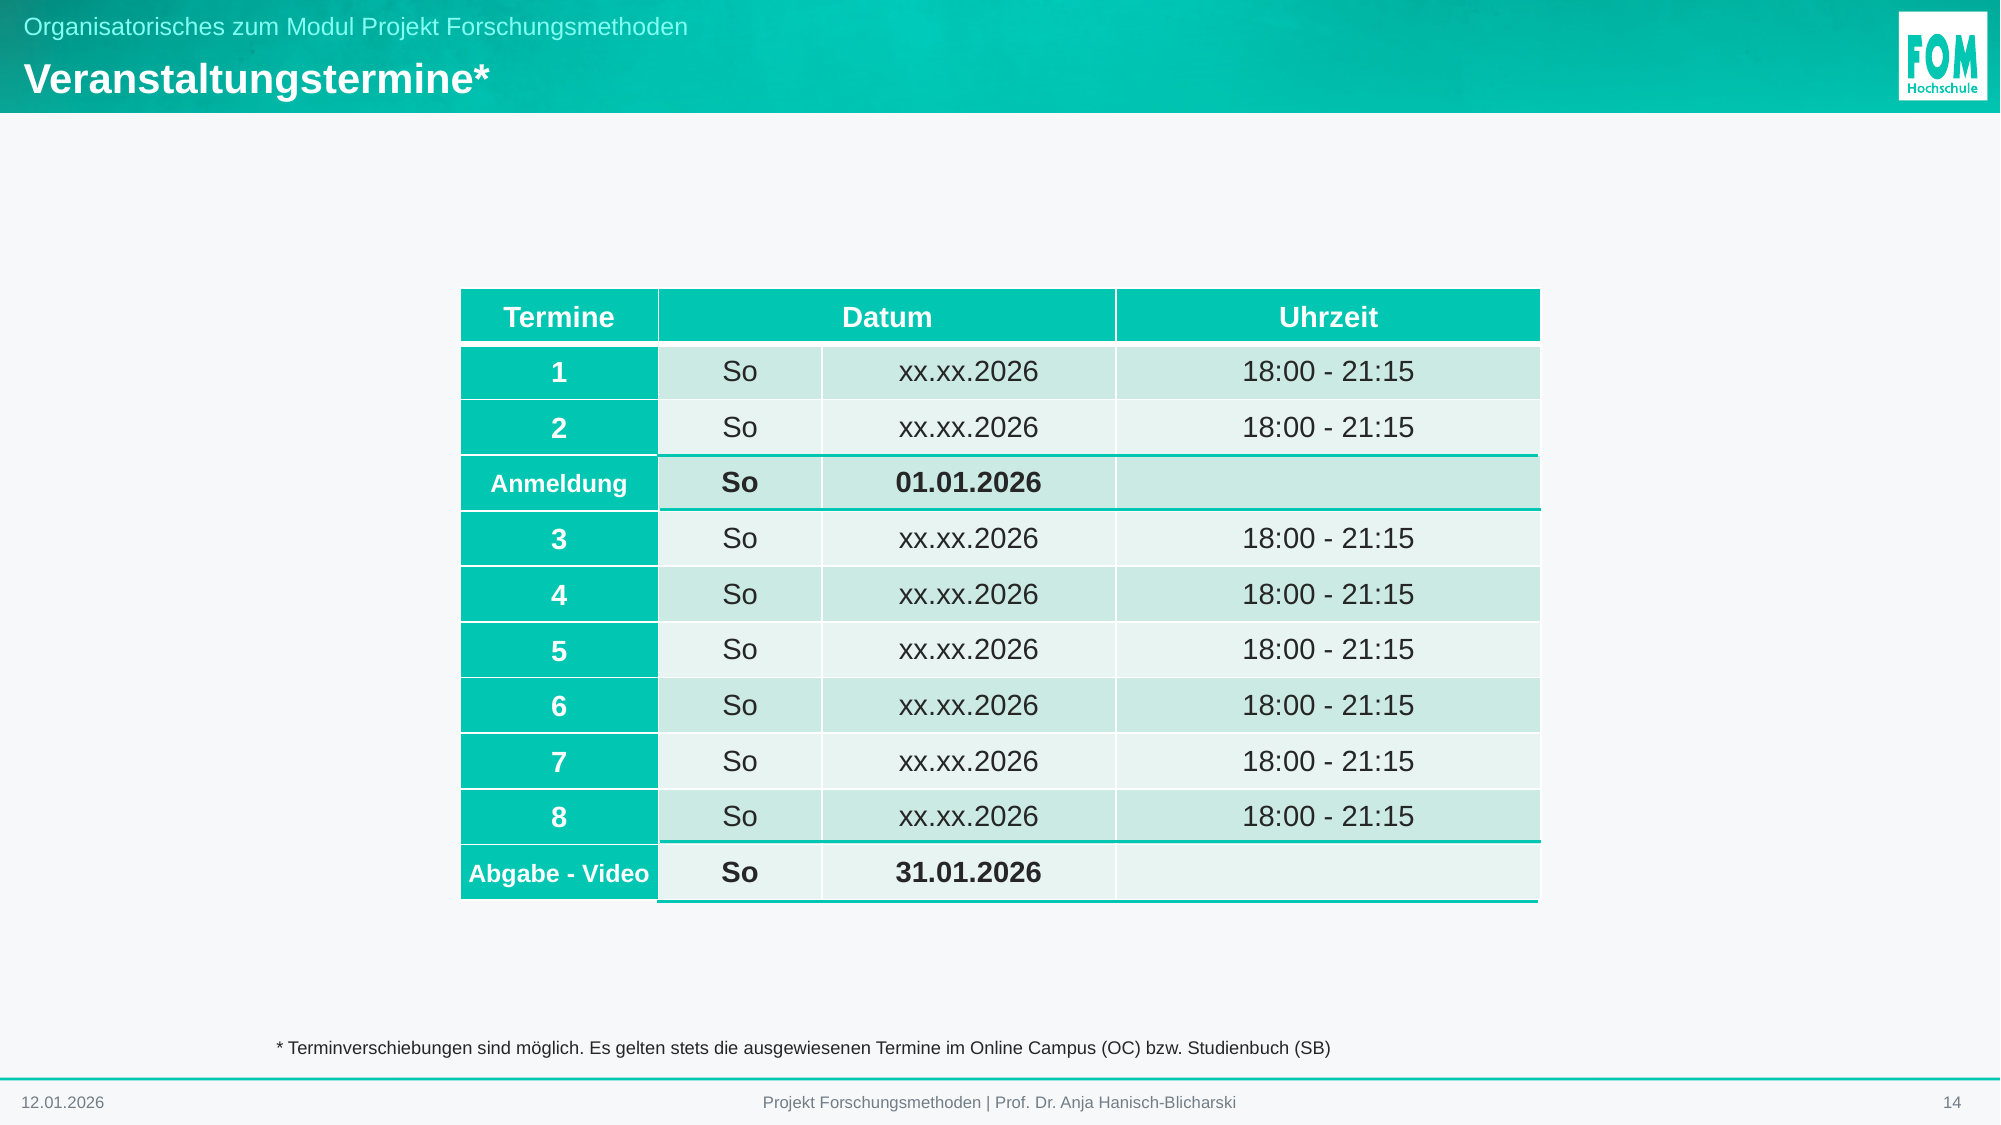

# Organisatorisches zum Modul Projekt Forschungsmethoden
Individuell
anpassbar
Veranstaltungstermine*
| Termine | Datum |  | Uhrzeit |
| --- | --- | --- | --- |
| 1 | So | xx.xx.2026 | 18:00 - 21:15 |
| 2 | So | xx.xx.2026 | 18:00 - 21:15 |
| Anmeldung | So | 01.01.2026 |  |
| 3 | So | xx.xx.2026 | 18:00 - 21:15 |
| 4 | So | xx.xx.2026 | 18:00 - 21:15 |
| 5 | So | xx.xx.2026 | 18:00 - 21:15 |
| 6 | So | xx.xx.2026 | 18:00 - 21:15 |
| 7 | So | xx.xx.2026 | 18:00 - 21:15 |
| 8 | So | xx.xx.2026 | 18:00 - 21:15 |
| Abgabe - Video | So | 31.01.2026 |  |

* Terminverschiebungen sind möglich. Es gelten stets die ausgewiesenen Termine im Online Campus (OC) bzw. Studienbuch (SB)
12.01.2026
14
Projekt Forschungsmethoden | Prof. Dr. Anja Hanisch-Blicharski